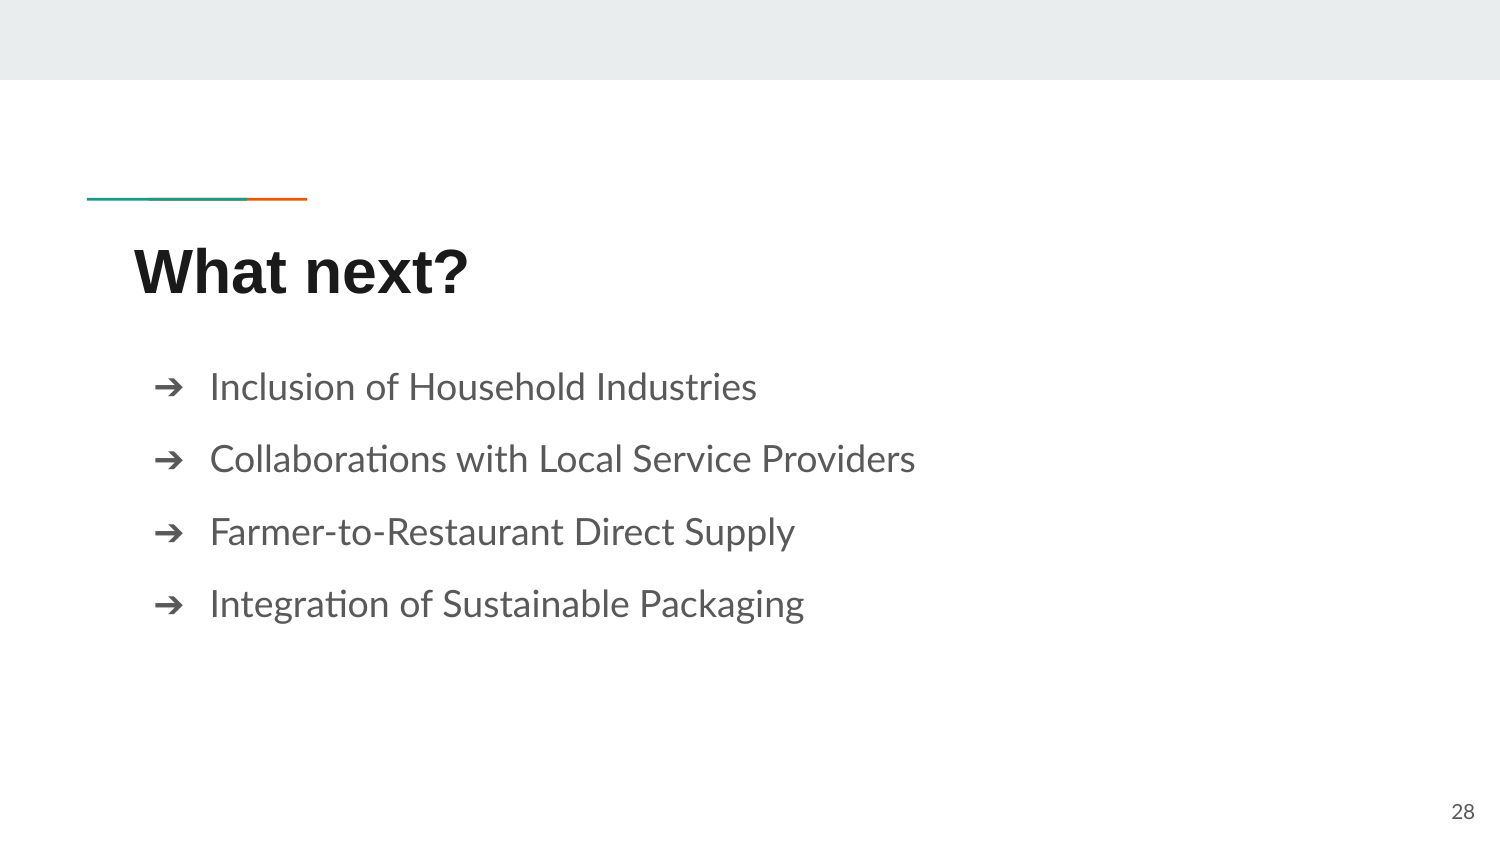

# What next?
Inclusion of Household Industries
Collaborations with Local Service Providers
Farmer-to-Restaurant Direct Supply
Integration of Sustainable Packaging
28